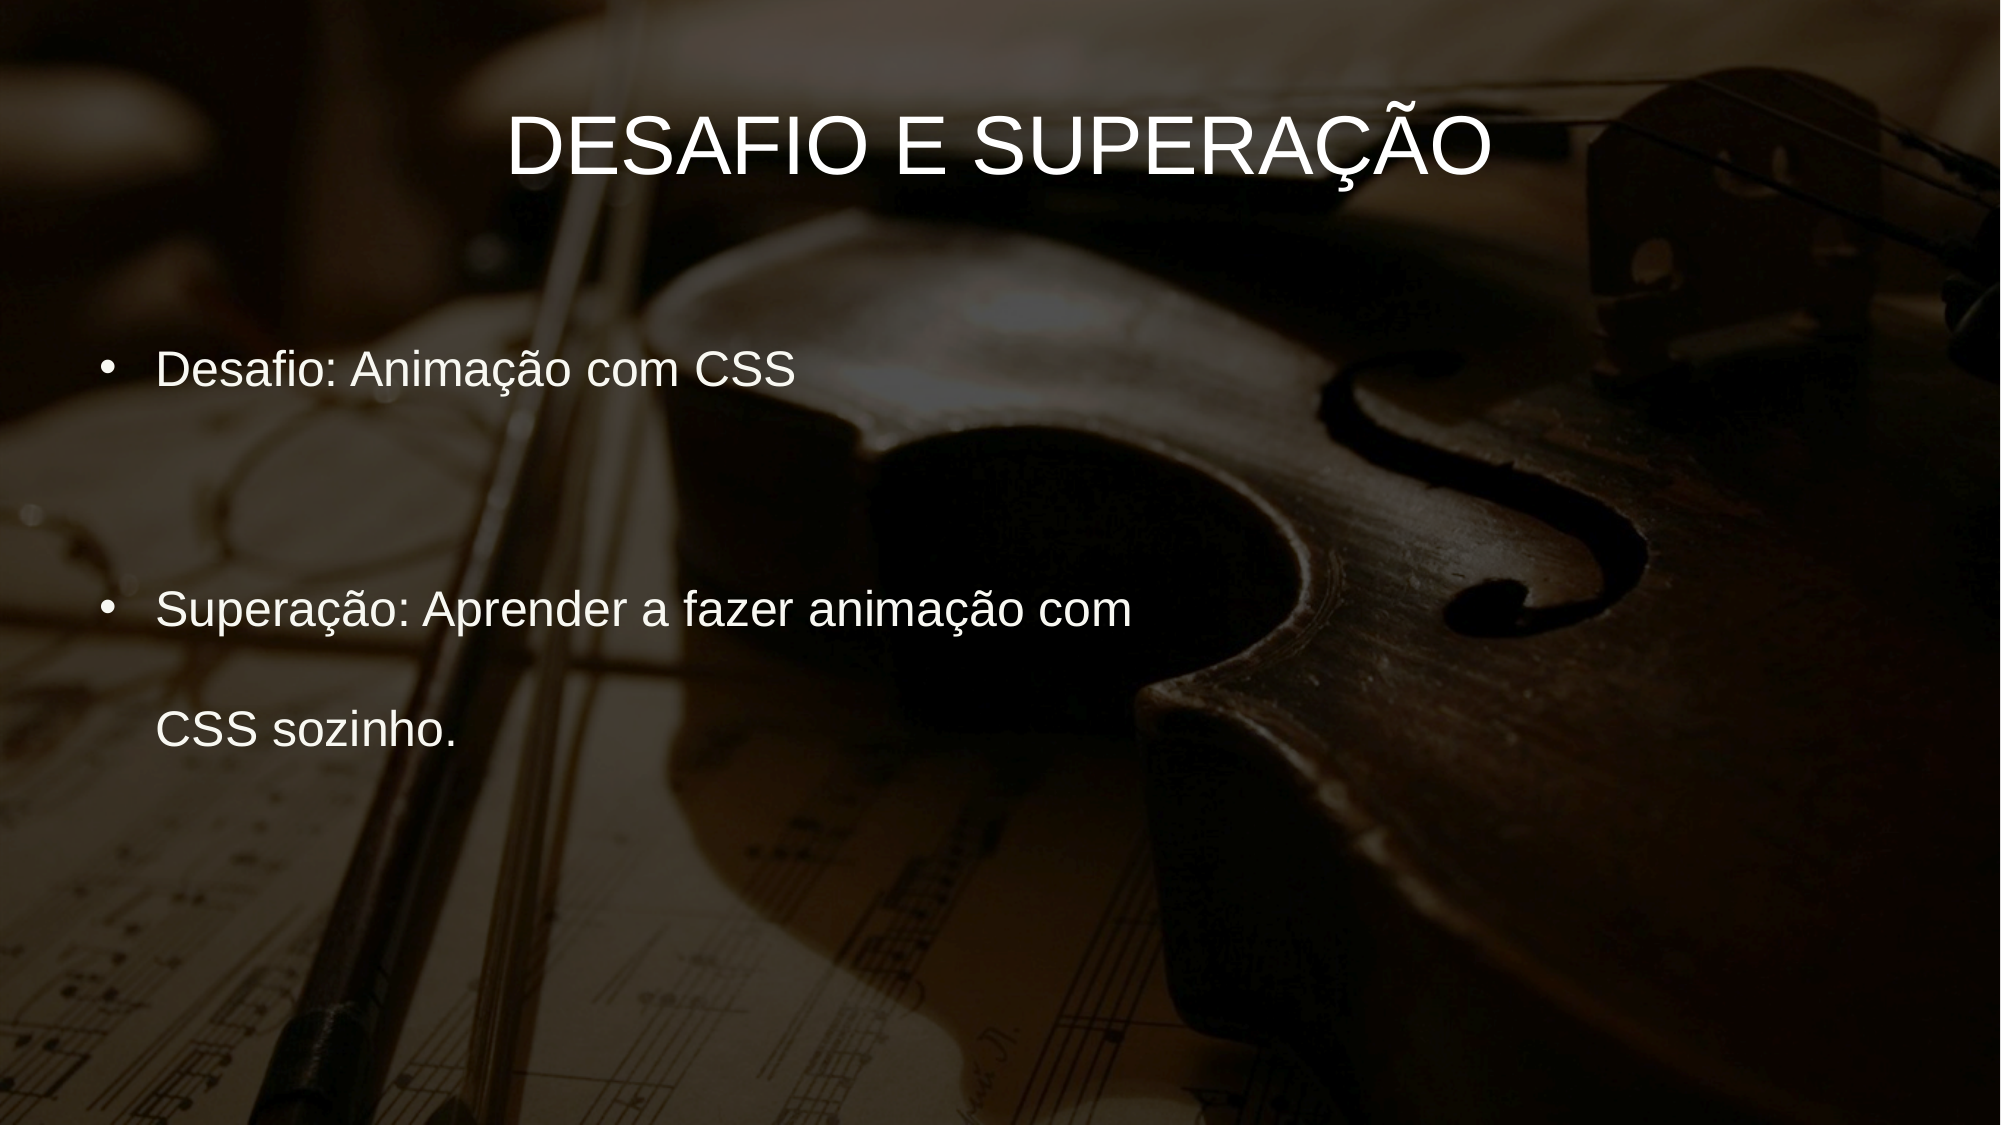

DESAFIO E SUPERAÇÃO
Desafio: Animação com CSS

Superação: Aprender a fazer animação com CSS sozinho.